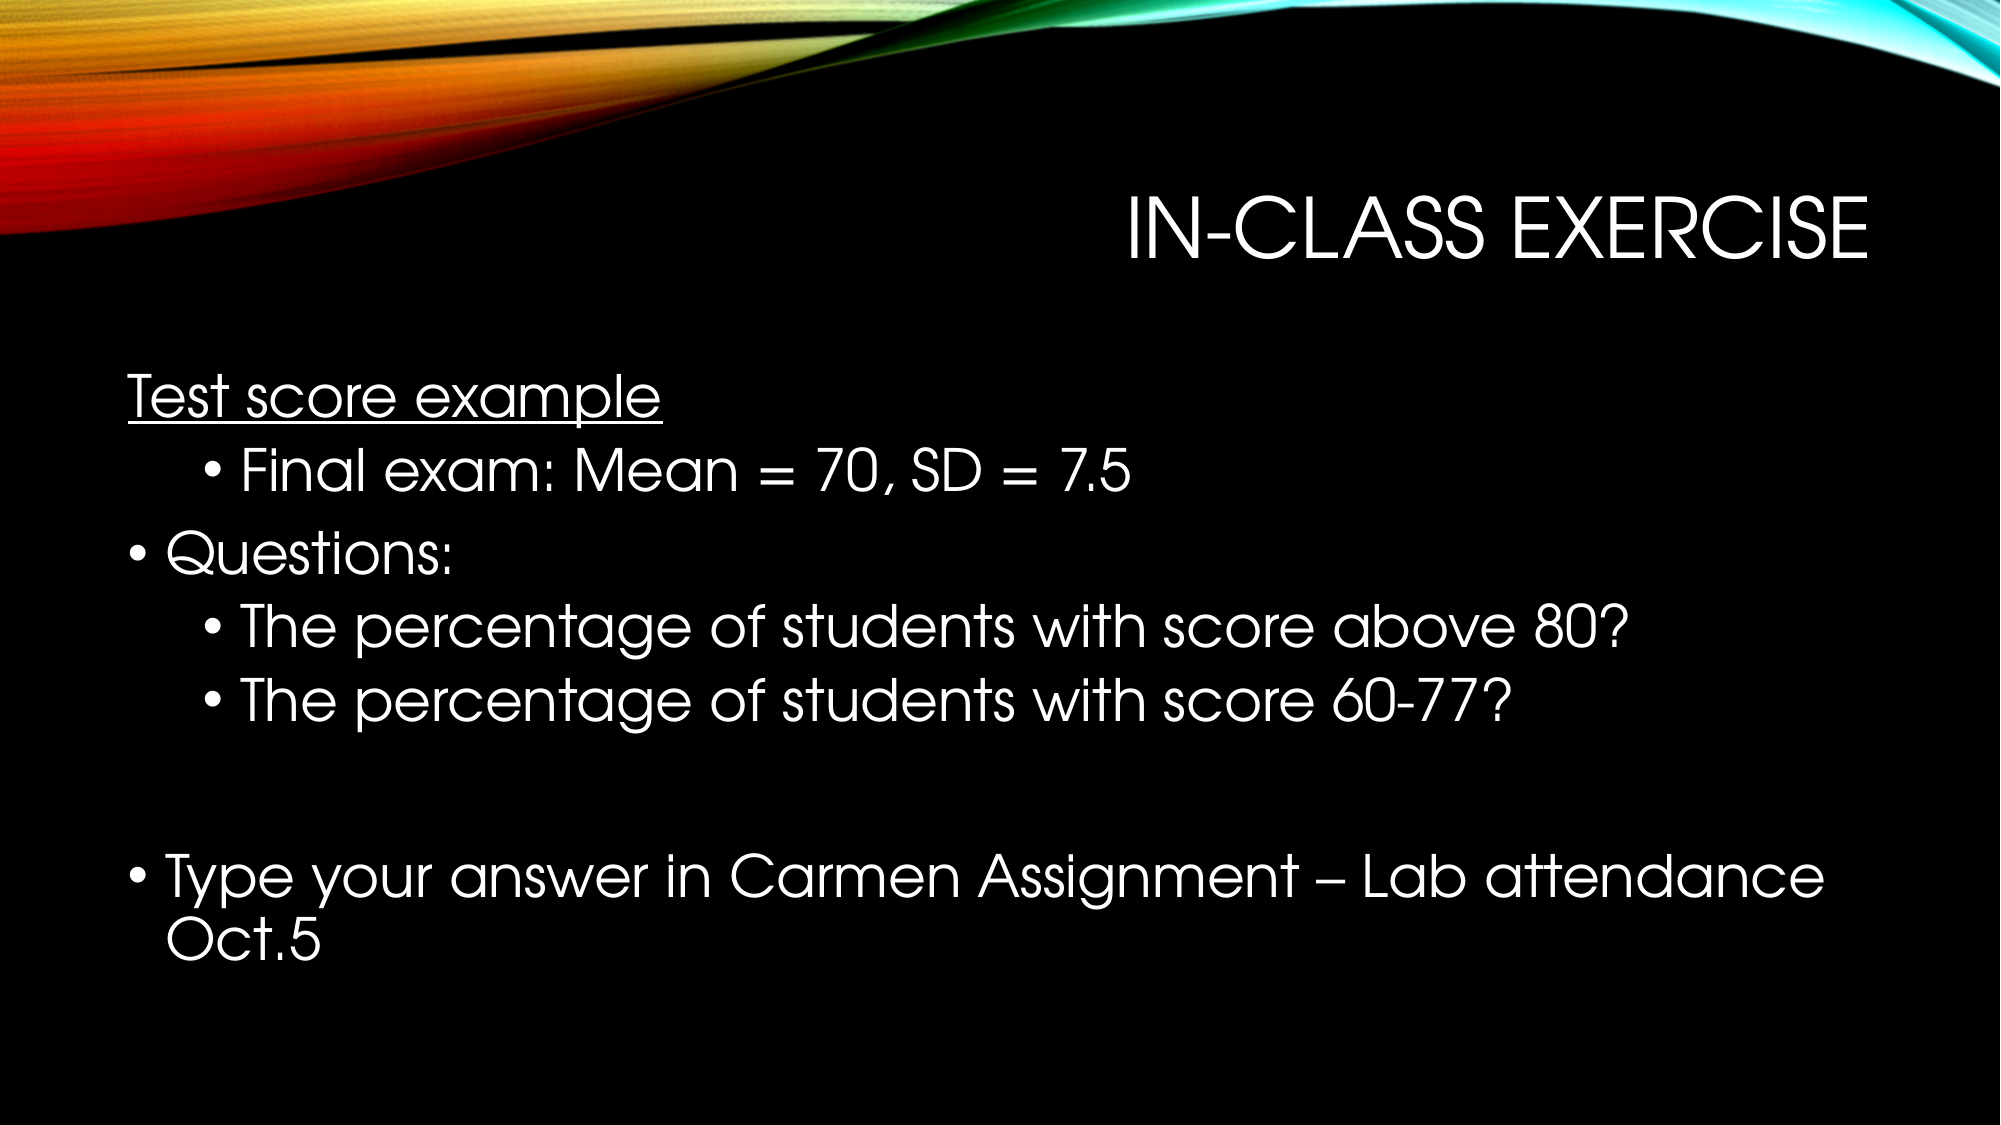

# In-class exercise
Test score example
Final exam: Mean = 70, SD = 7.5
Questions:
The percentage of students with score above 80?
The percentage of students with score 60-77?

Type your answer in Carmen Assignment – Lab attendance Oct.5